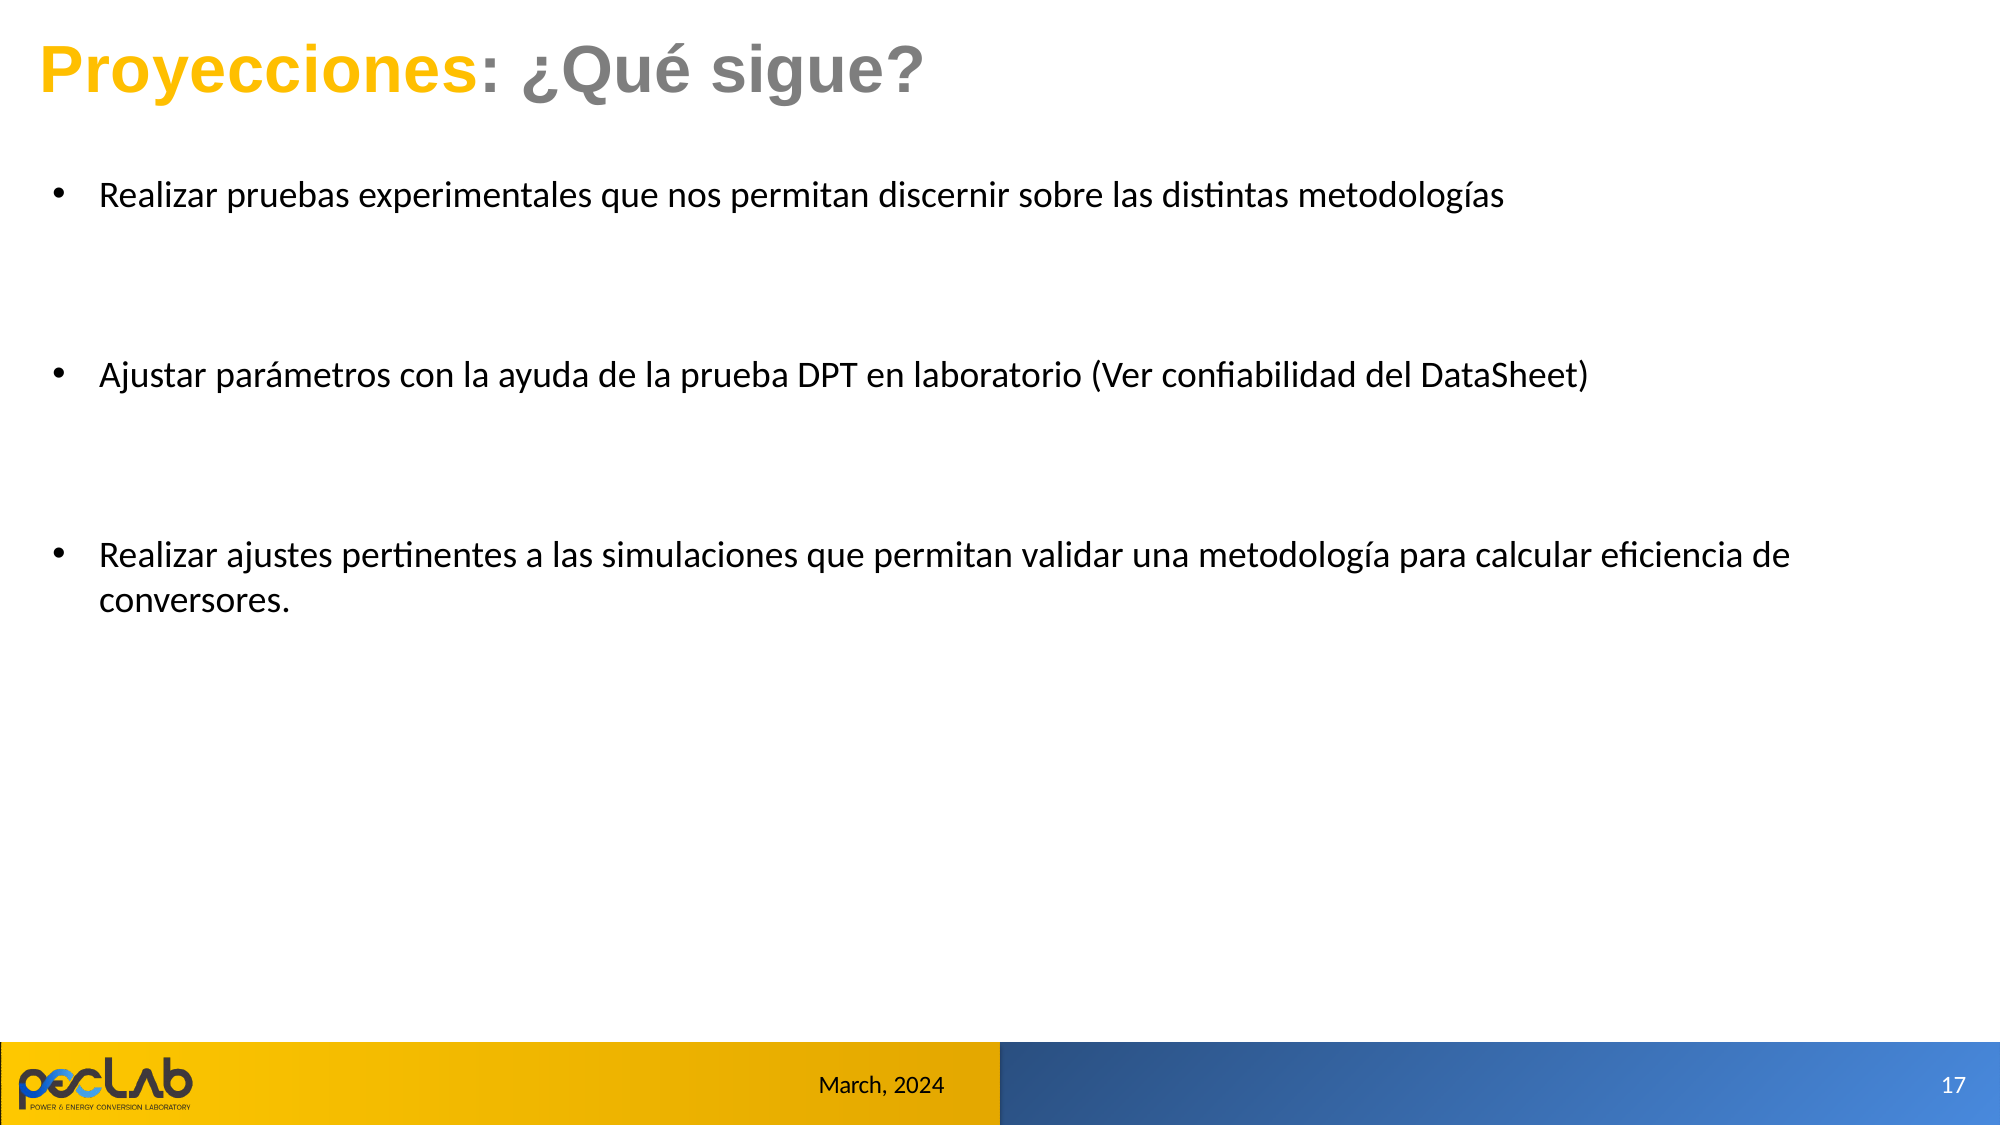

Proyecciones: ¿Qué sigue?
Realizar pruebas experimentales que nos permitan discernir sobre las distintas metodologías

Ajustar parámetros con la ayuda de la prueba DPT en laboratorio (Ver confiabilidad del DataSheet)

Realizar ajustes pertinentes a las simulaciones que permitan validar una metodología para calcular eficiencia de conversores.

March, 2024
17